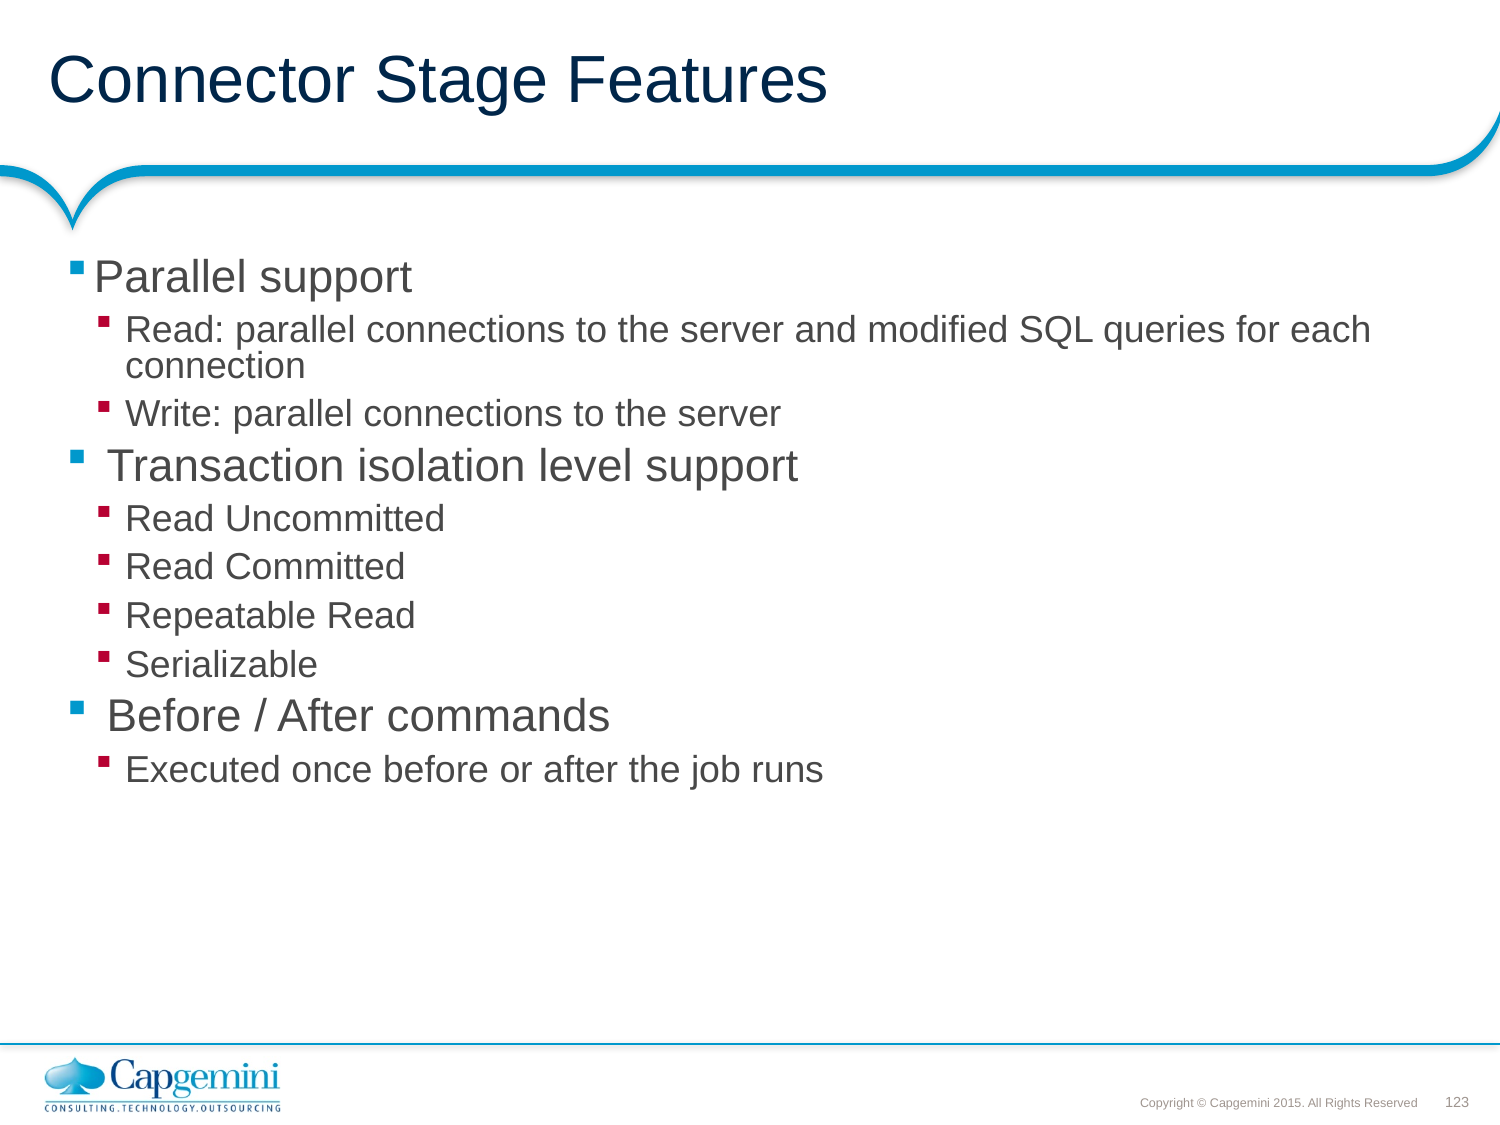

# Connector Stage Features
Parallel support
Read: parallel connections to the server and modified SQL queries for each connection
Write: parallel connections to the server
 Transaction isolation level support
Read Uncommitted
Read Committed
Repeatable Read
Serializable
 Before / After commands
Executed once before or after the job runs